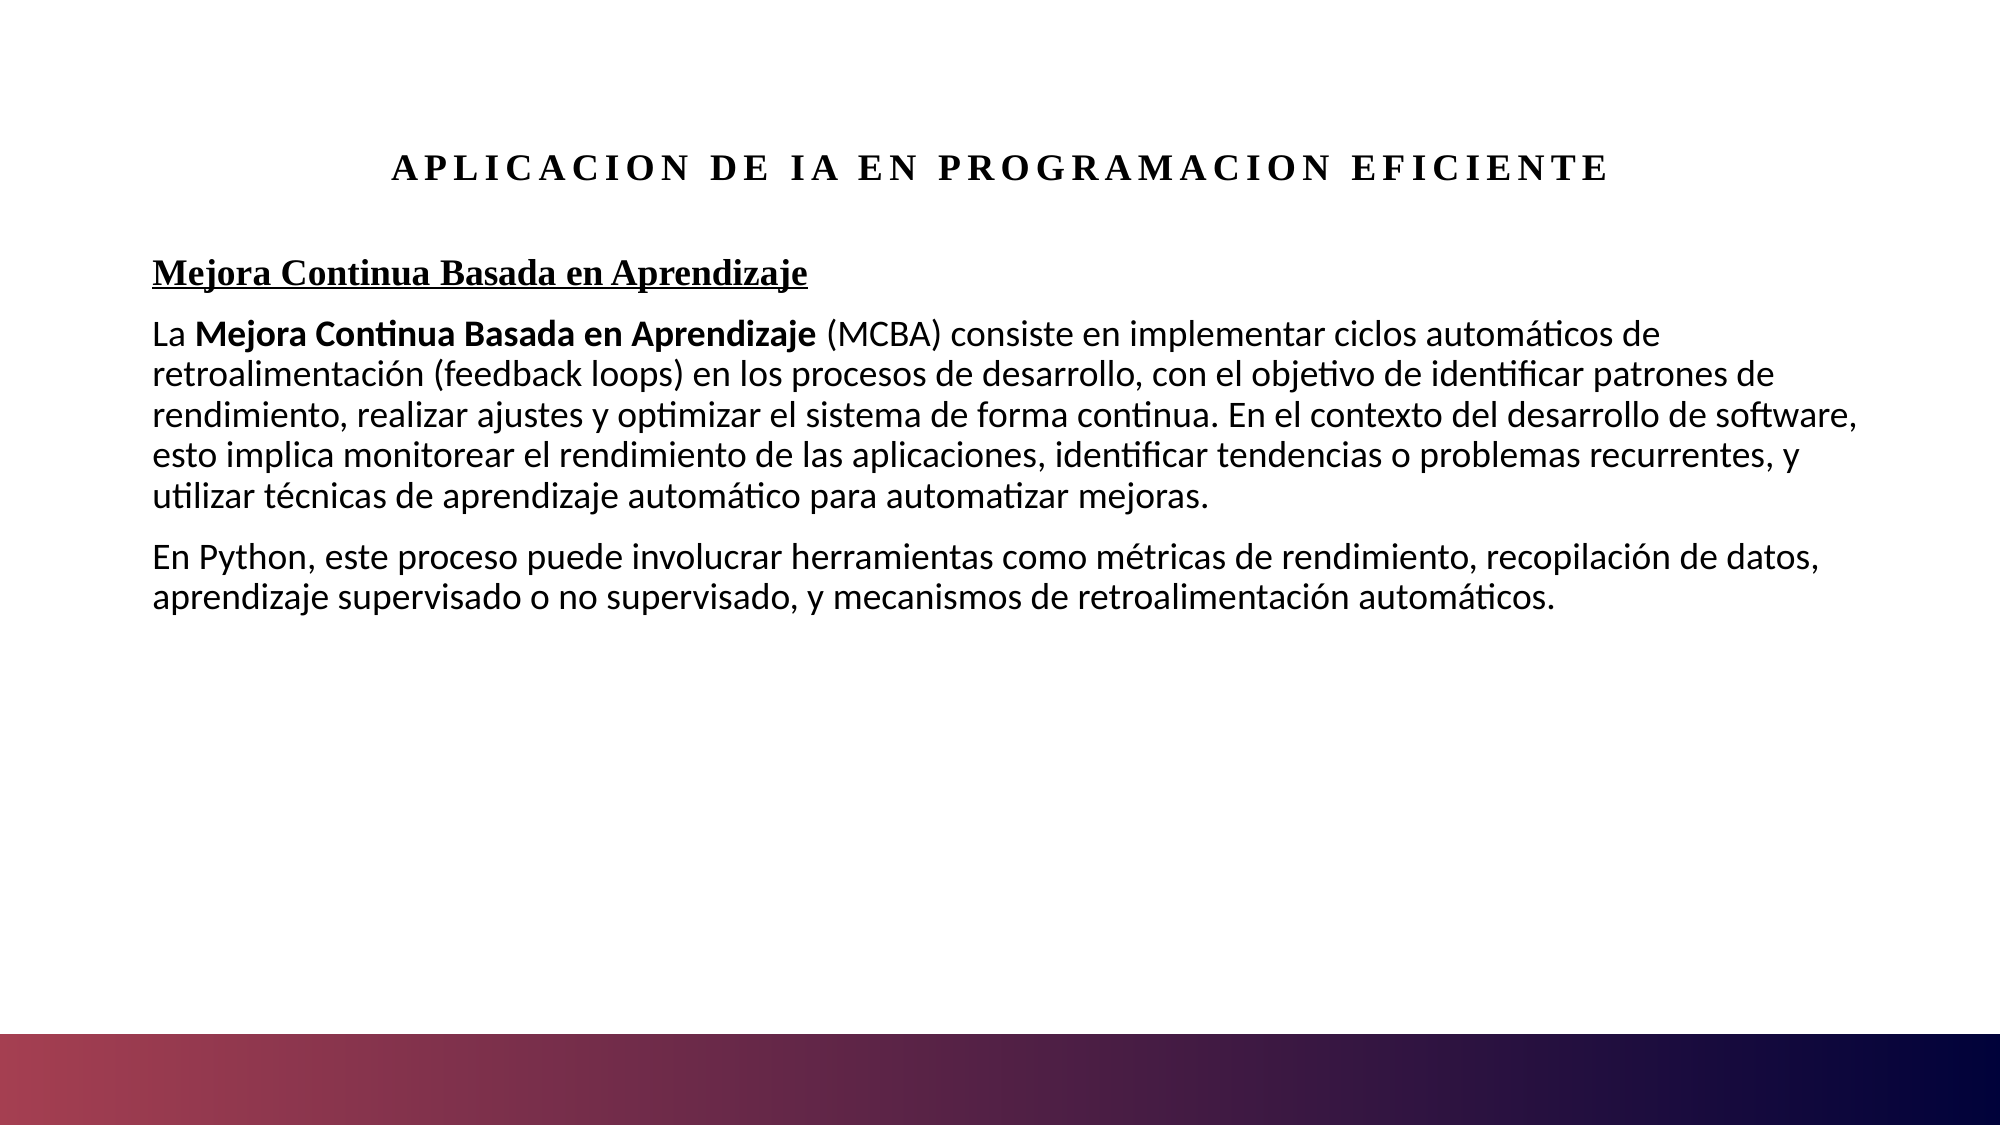

# Aplicacion de IA en programacion eficiente
Mejora Continua Basada en Aprendizaje
La Mejora Continua Basada en Aprendizaje (MCBA) consiste en implementar ciclos automáticos de retroalimentación (feedback loops) en los procesos de desarrollo, con el objetivo de identificar patrones de rendimiento, realizar ajustes y optimizar el sistema de forma continua. En el contexto del desarrollo de software, esto implica monitorear el rendimiento de las aplicaciones, identificar tendencias o problemas recurrentes, y utilizar técnicas de aprendizaje automático para automatizar mejoras.
En Python, este proceso puede involucrar herramientas como métricas de rendimiento, recopilación de datos, aprendizaje supervisado o no supervisado, y mecanismos de retroalimentación automáticos.